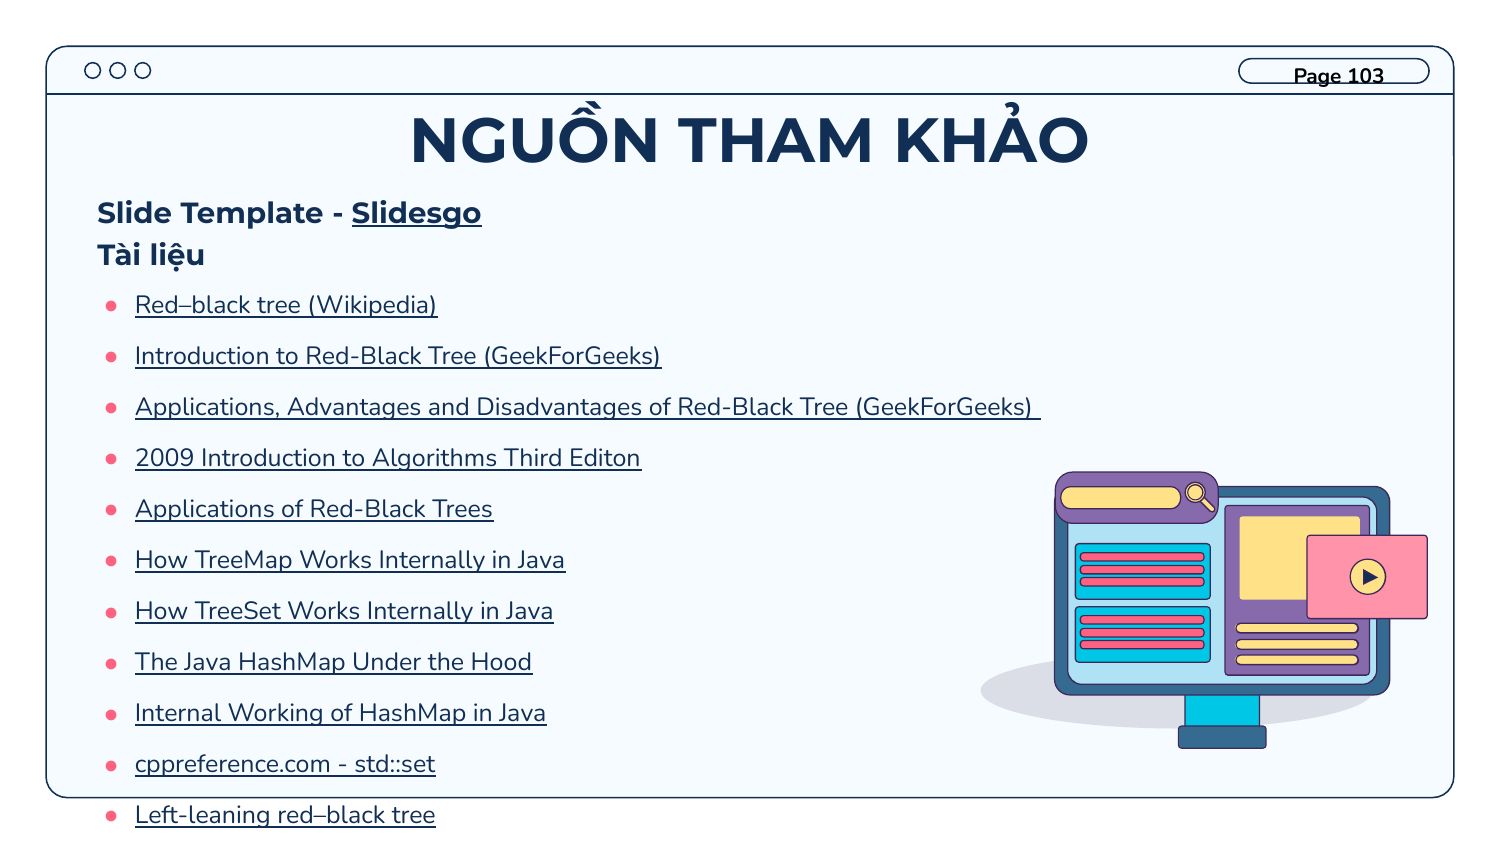

Page 103
# NGUỒN THAM KHẢO
Slide Template - Slidesgo
Tài liệu
Red–black tree (Wikipedia)
Introduction to Red-Black Tree (GeekForGeeks)
Applications, Advantages and Disadvantages of Red-Black Tree (GeekForGeeks)
2009 Introduction to Algorithms Third Editon
Applications of Red-Black Trees
How TreeMap Works Internally in Java
How TreeSet Works Internally in Java
The Java HashMap Under the Hood
Internal Working of HashMap in Java
cppreference.com - std::set
Left-leaning red–black tree